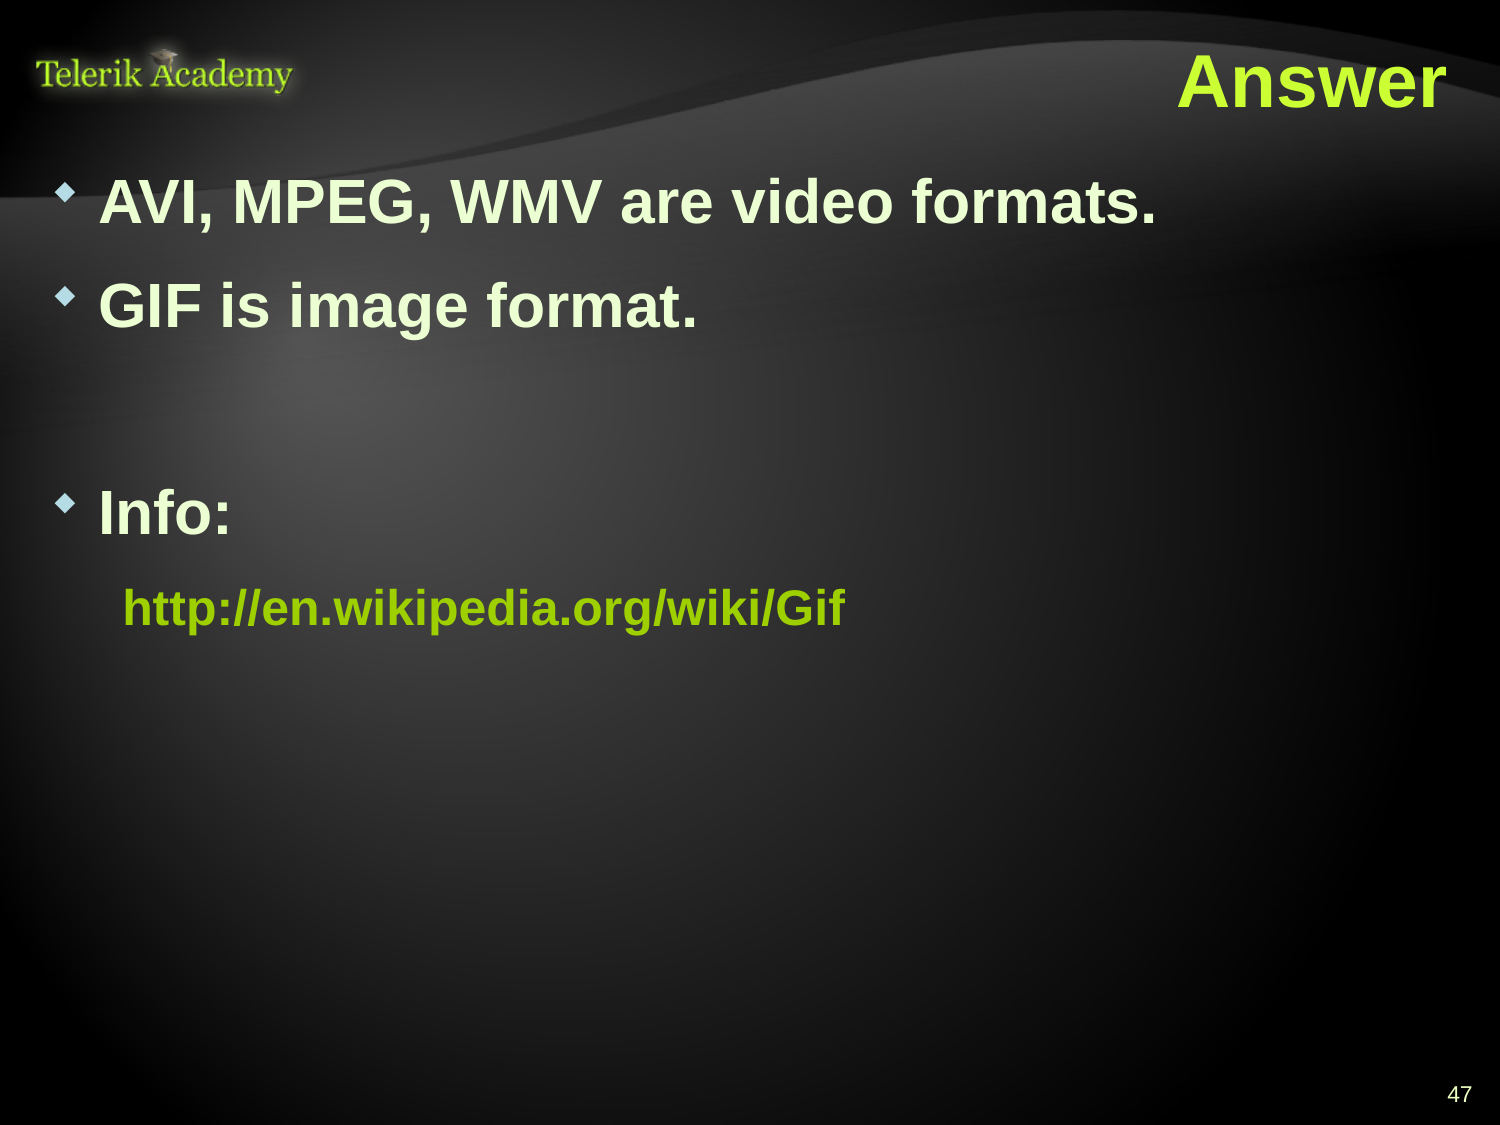

# Answer
AVI, MPEG, WMV are video formats.
GIF is image format.

Info:
     http://en.wikipedia.org/wiki/Gif
47